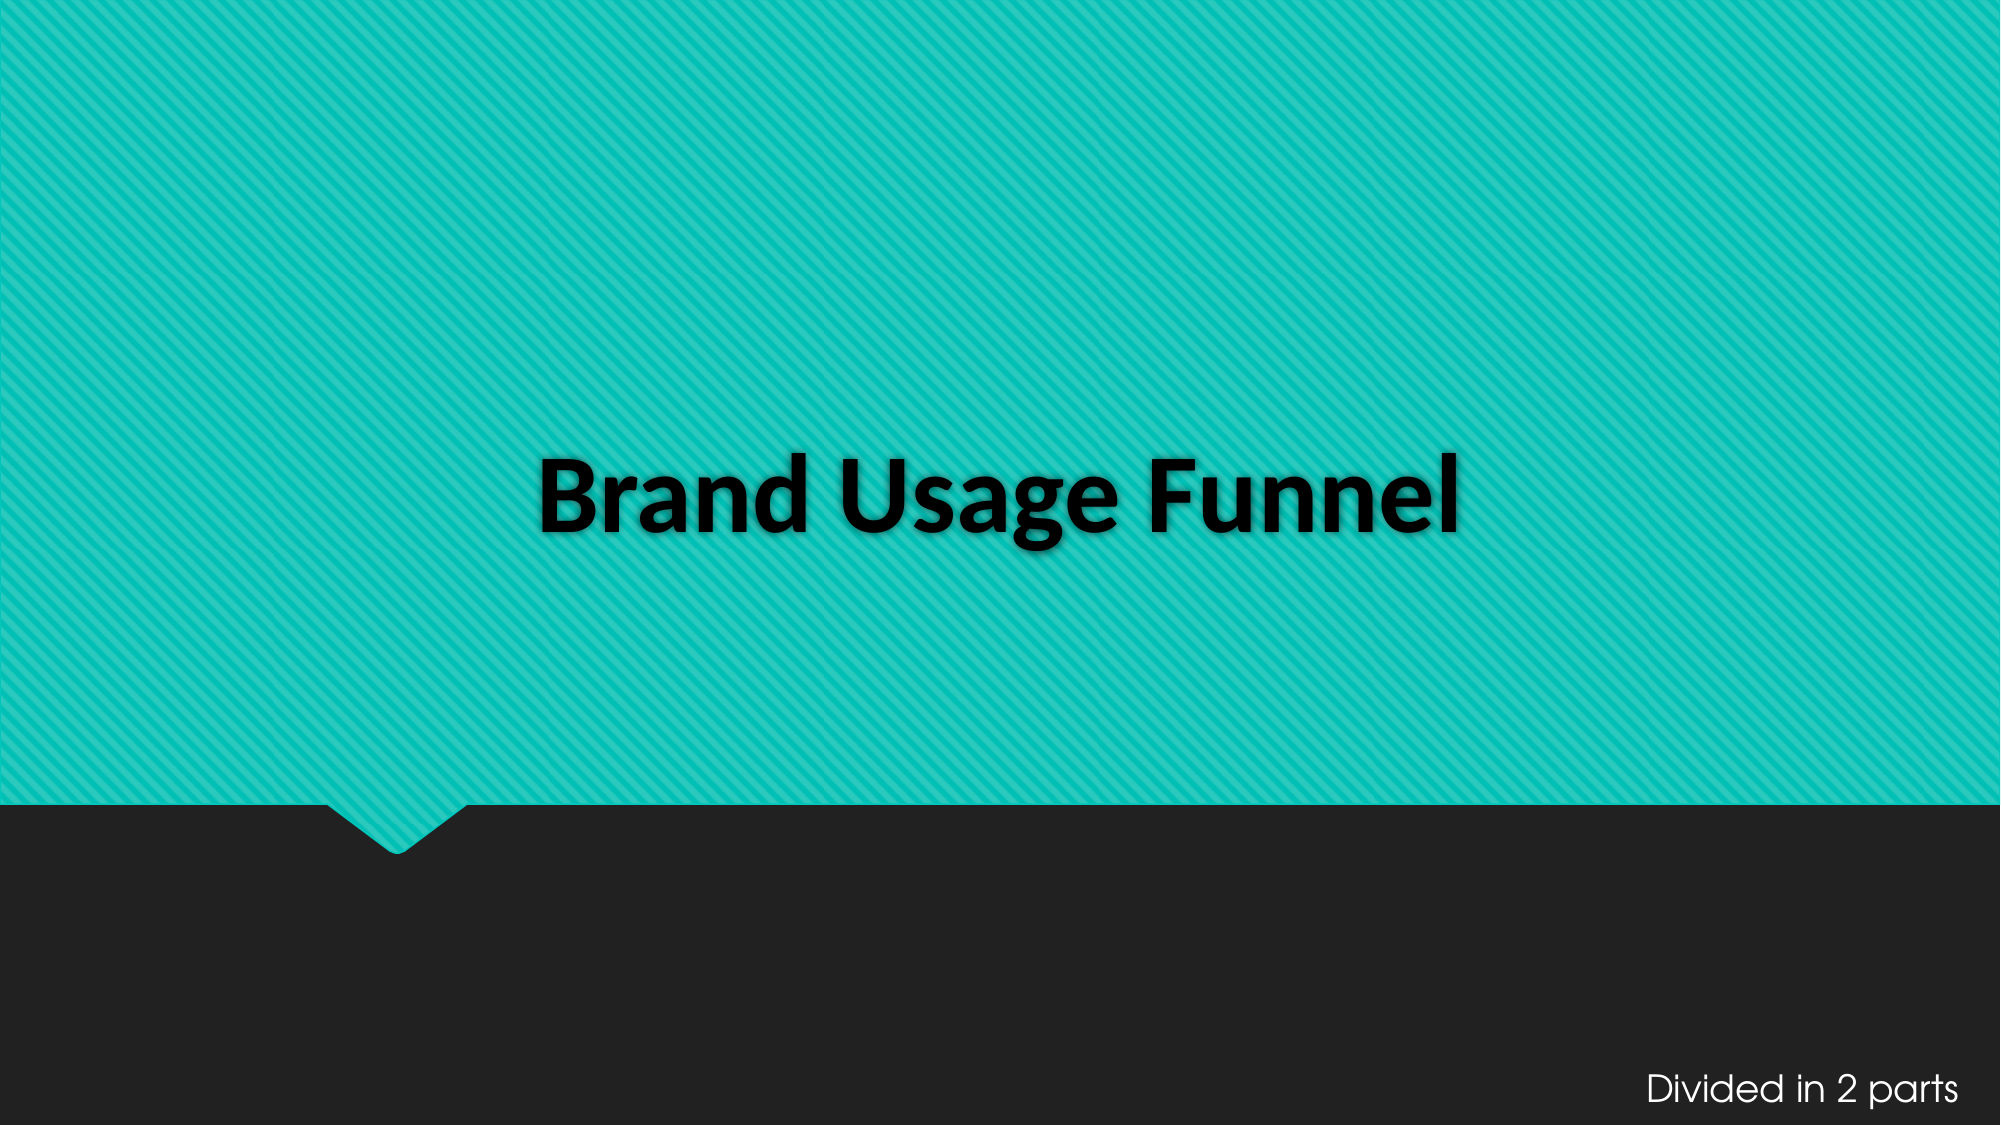

# Brand Usage Funnel
Divided in 2 parts